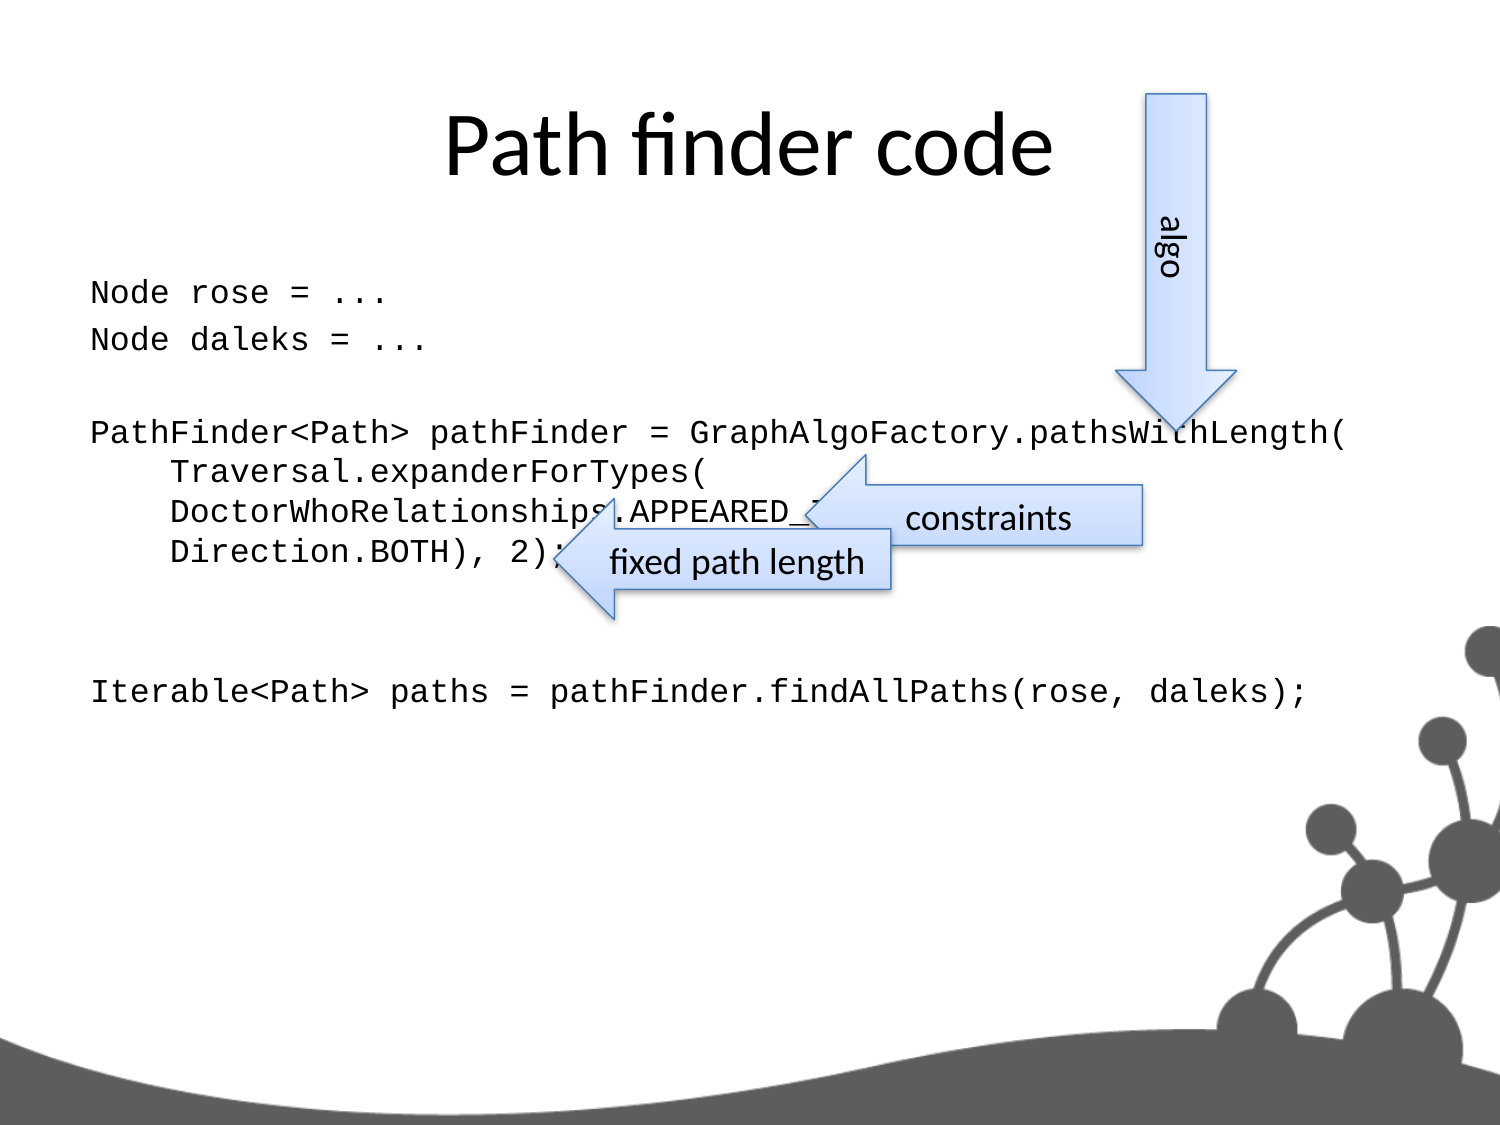

# Path finder code
algo
Node rose = ...
Node daleks = ...

PathFinder<Path> pathFinder = GraphAlgoFactory.pathsWithLength(
    Traversal.expanderForTypes(
    DoctorWhoRelationships.APPEARED_IN,
    Direction.BOTH), 2);

Iterable<Path> paths = pathFinder.findAllPaths(rose, daleks);
constraints
fixed path length